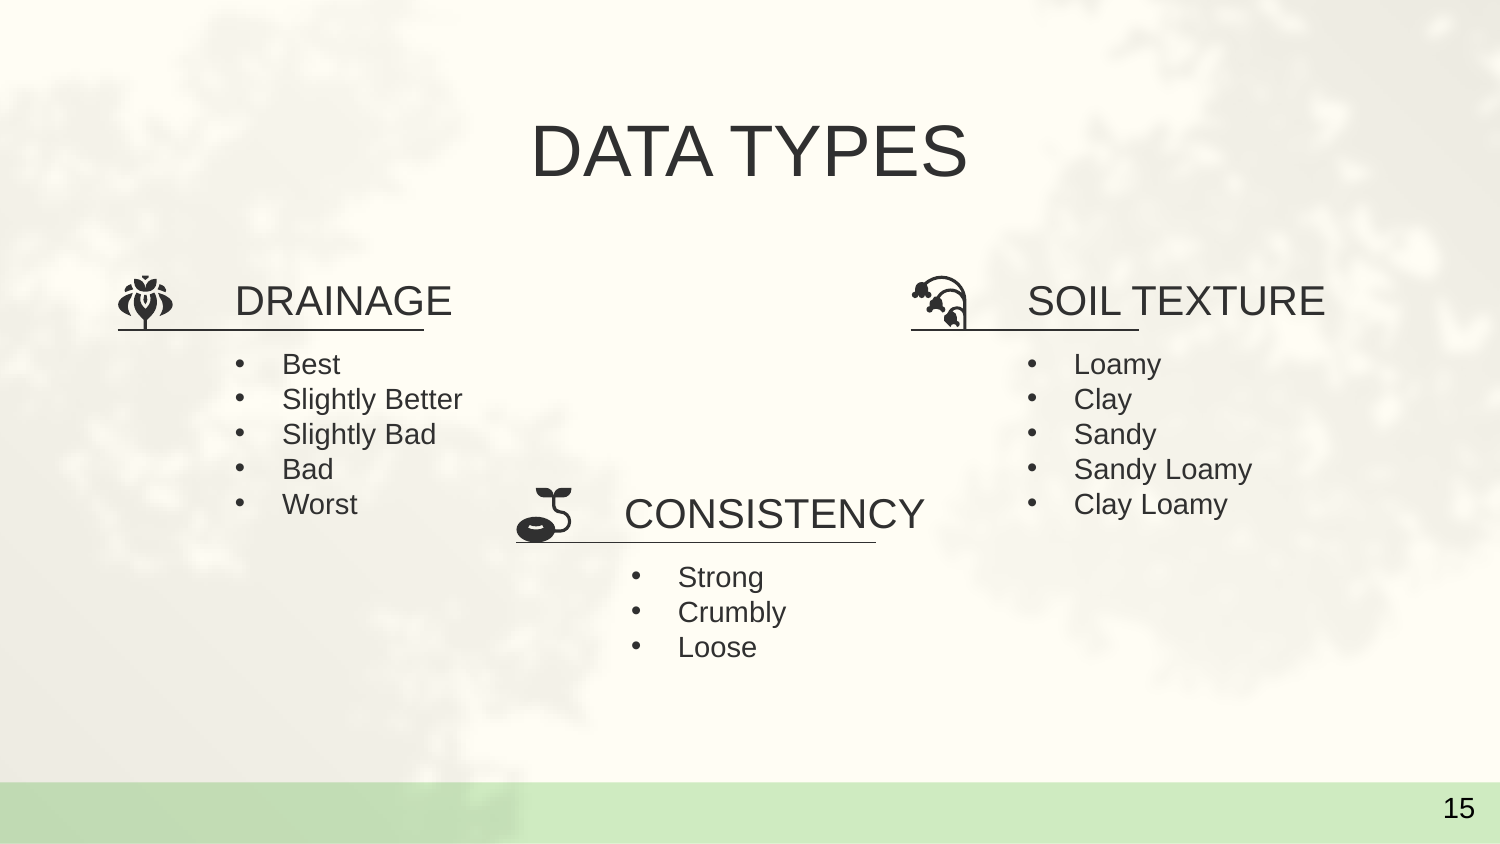

# DATA TYPES
DRAINAGE
SOIL TEXTURE

Best
Slightly Better
Slightly Bad
Bad
Worst
Loamy
Clay
Sandy
Sandy Loamy
Clay Loamy
CONSISTENCY

Strong
Crumbly
Loose
15